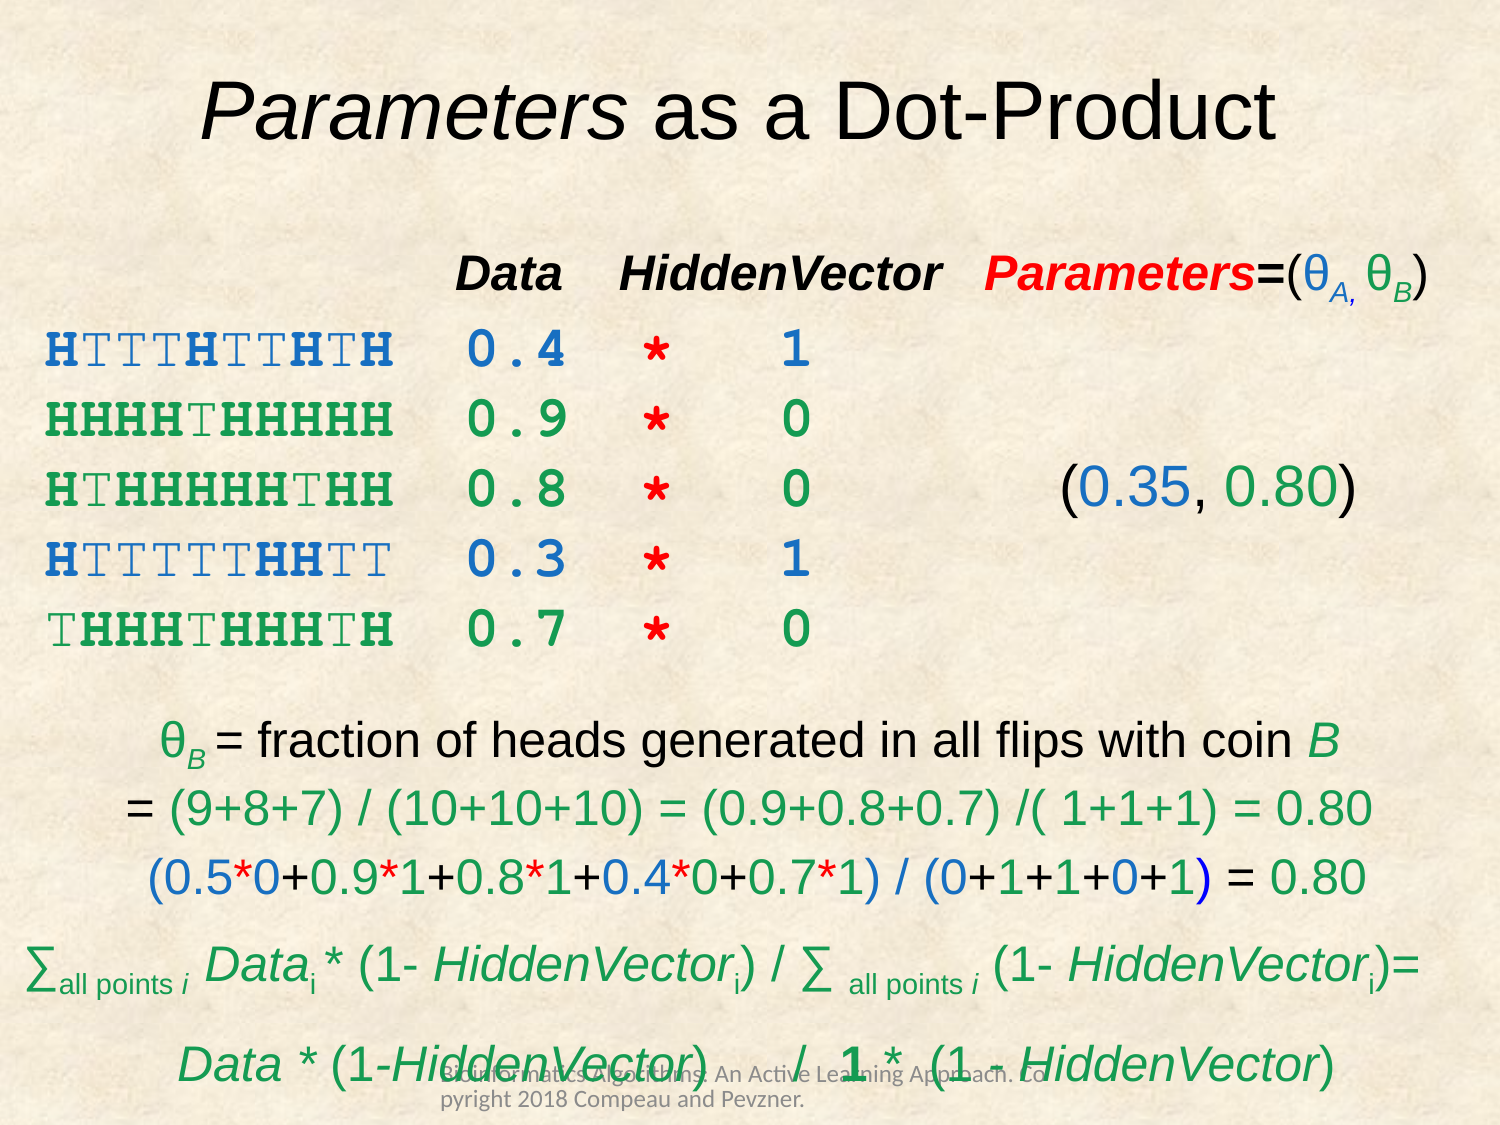

# Parameters as a Dot-Product
                               Data    HiddenVector   Parameters=(θA, θB)
HTTTHTTHTH  0.4      1
HHHHTHHHHH  0.9      0
HTHHHHHTHH  0.8      0       (0.35, 0.80)
HTTTTTHHTT  0.3      1
THHHTHHHTH  0.7      0

*
*
*
*
*
θB = fraction of heads generated in all flips with coin B
= (9+8+7) / (10+10+10) = (0.9+0.8+0.7) /( 1+1+1) = 0.80
 (0.5*0+0.9*1+0.8*1+0.4*0+0.7*1) / (0+1+1+0+1) = 0.80
∑all points i  Datai * (1- HiddenVectori) / ∑ all points i (1- HiddenVectori)=
           Data * (1-HiddenVector)      /
1 *  (1 - HiddenVector)
Bioinformatics Algorithms: An Active Learning Approach. Copyright 2018 Compeau and Pevzner.